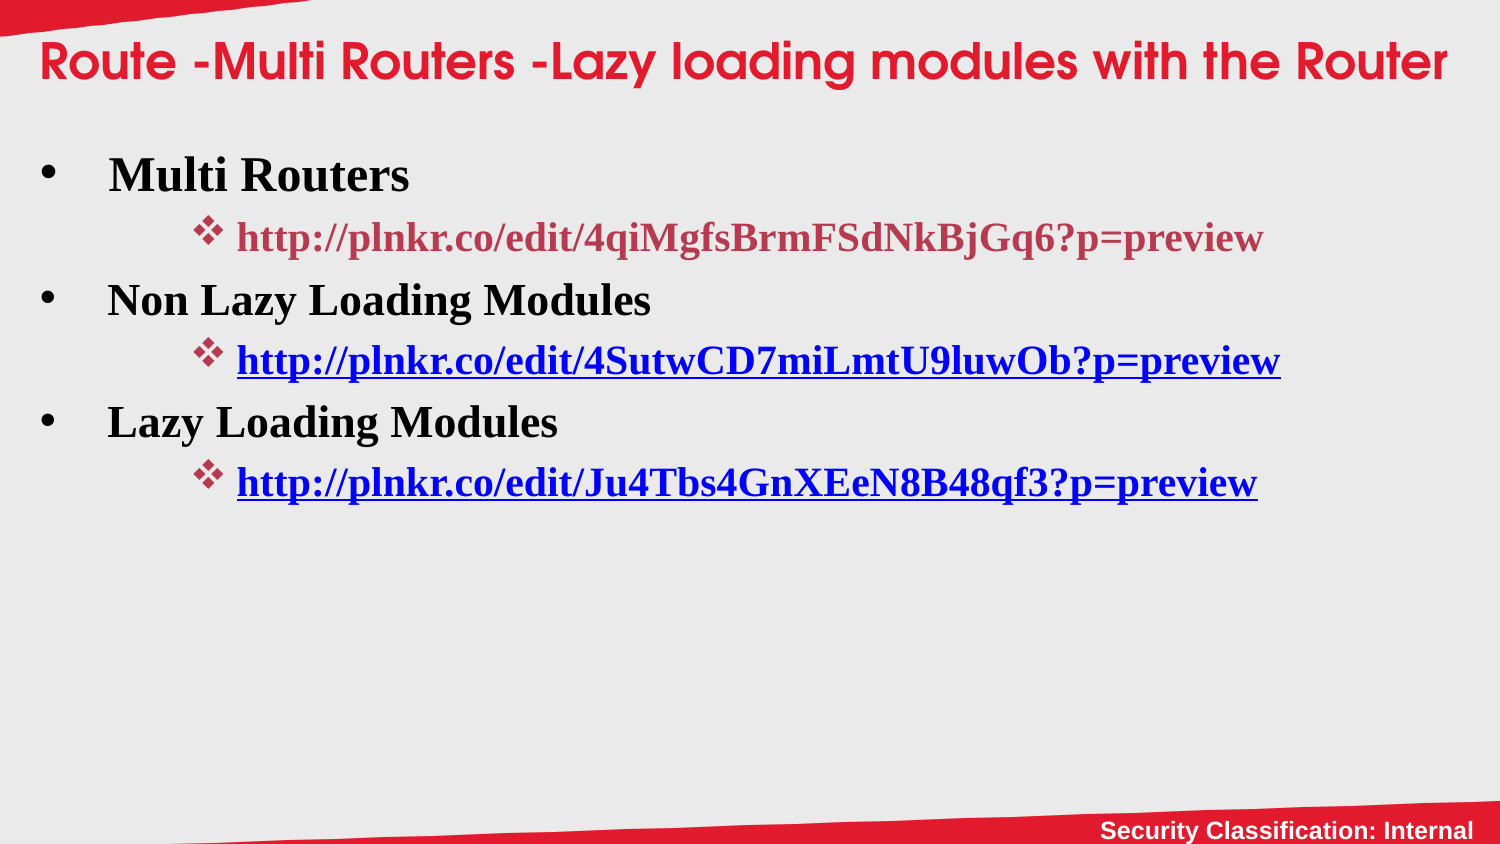

# Route -Multi Routers -Lazy loading modules with the Router
 Multi Routers
http://plnkr.co/edit/4qiMgfsBrmFSdNkBjGq6?p=preview
 Non Lazy Loading Modules
http://plnkr.co/edit/4SutwCD7miLmtU9luwOb?p=preview
 Lazy Loading Modules
http://plnkr.co/edit/Ju4Tbs4GnXEeN8B48qf3?p=preview